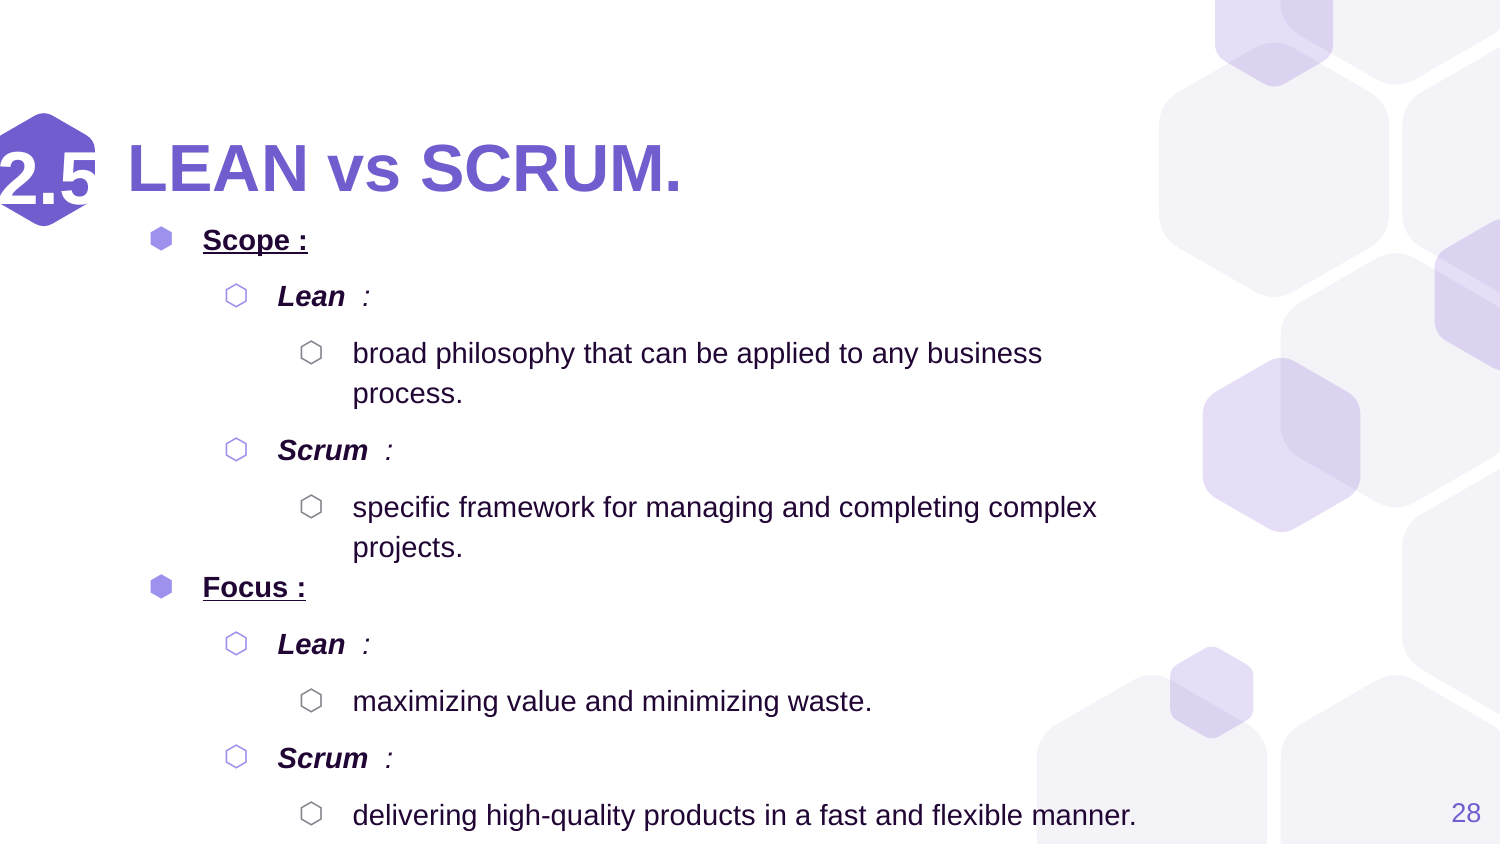

2.5
# LEAN vs SCRUM.
Scope :
Lean  :
broad philosophy that can be applied to any business process.
Scrum  :
specific framework for managing and completing complex projects.
Focus :
Lean  :
maximizing value and minimizing waste.
Scrum  :
delivering high-quality products in a fast and flexible manner.

28